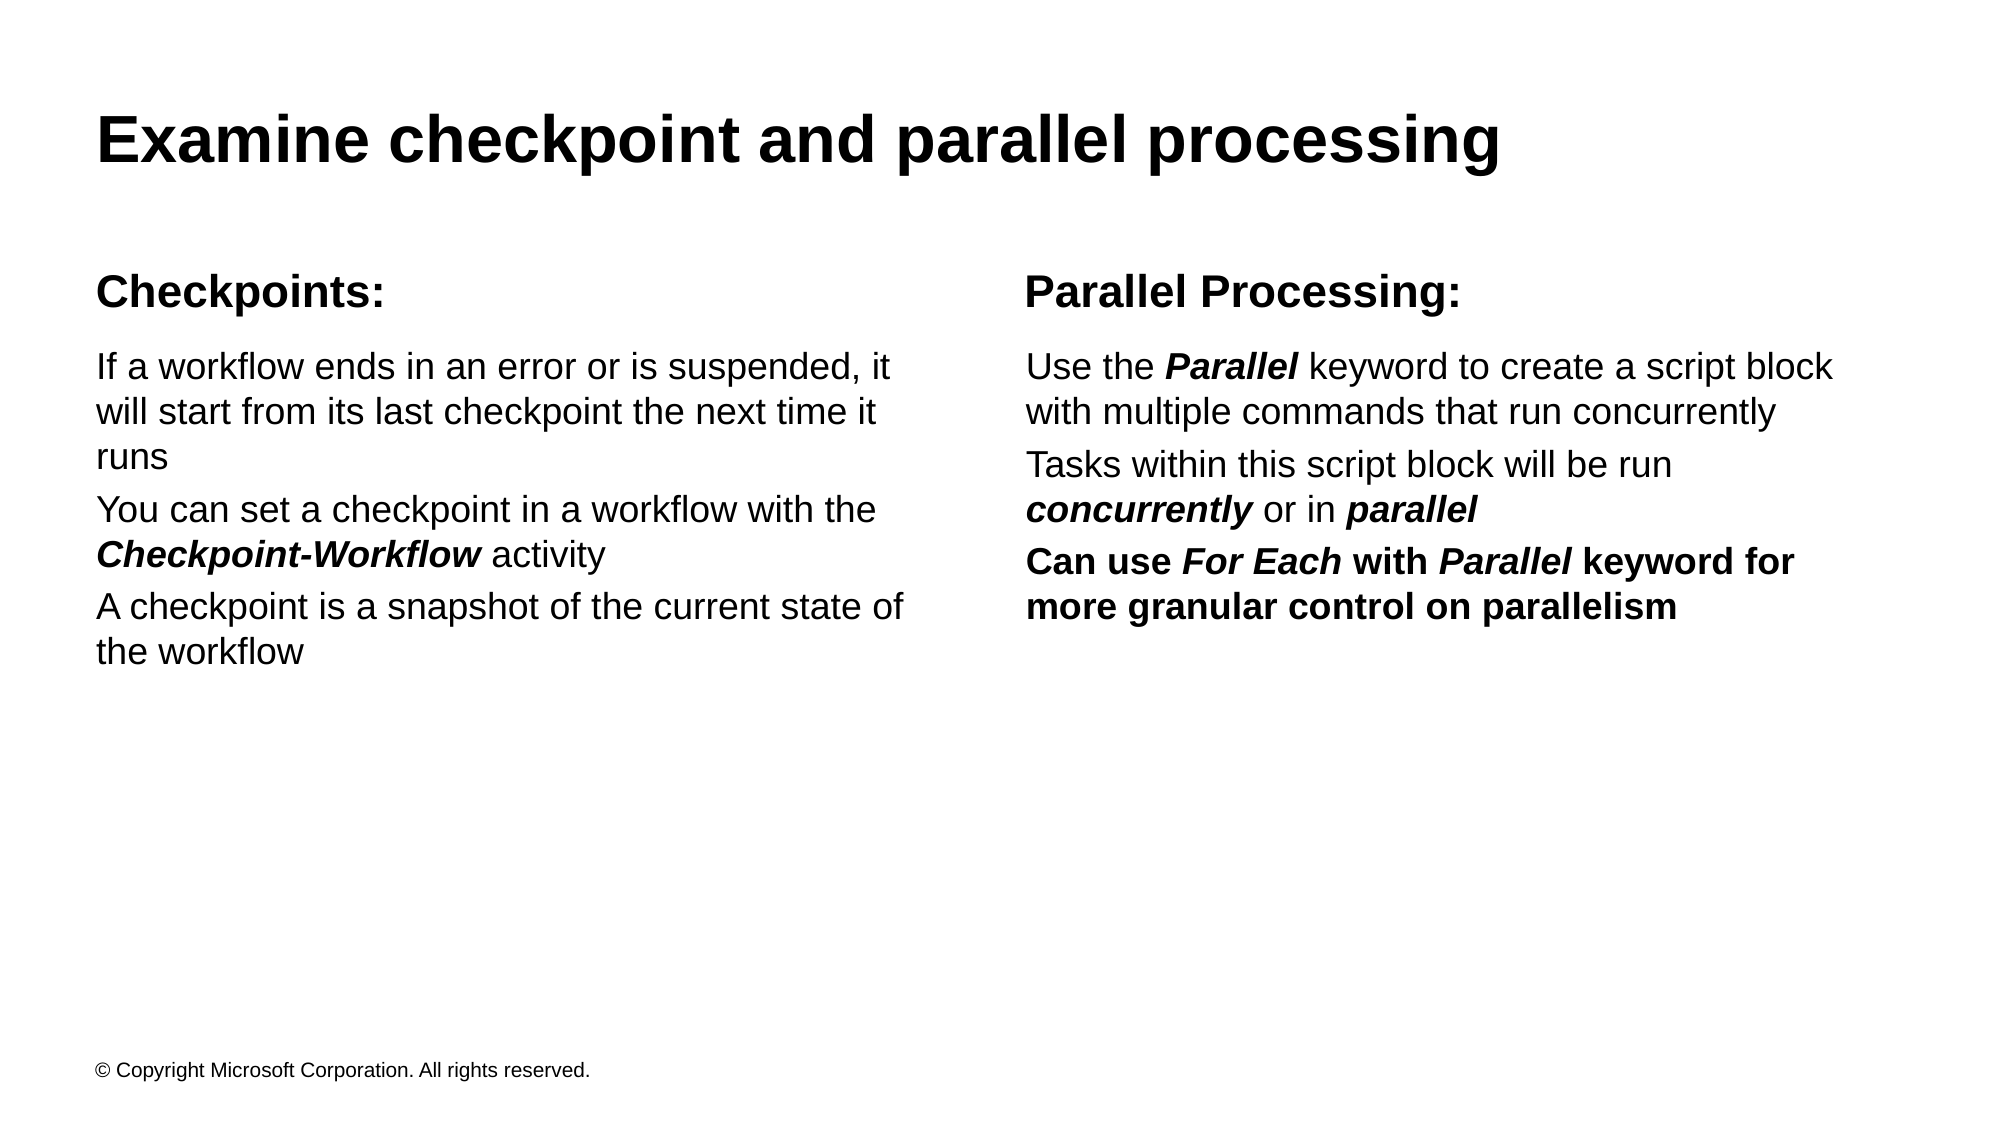

# Examine checkpoint and parallel processing
Checkpoints:
Parallel Processing:
If a workflow ends in an error or is suspended, it will start from its last checkpoint the next time it runs
You can set a checkpoint in a workflow with the Checkpoint-Workflow activity
A checkpoint is a snapshot of the current state of the workflow
Use the Parallel keyword to create a script block with multiple commands that run concurrently
Tasks within this script block will be run concurrently or in parallel
Can use For Each with Parallel keyword for more granular control on parallelism